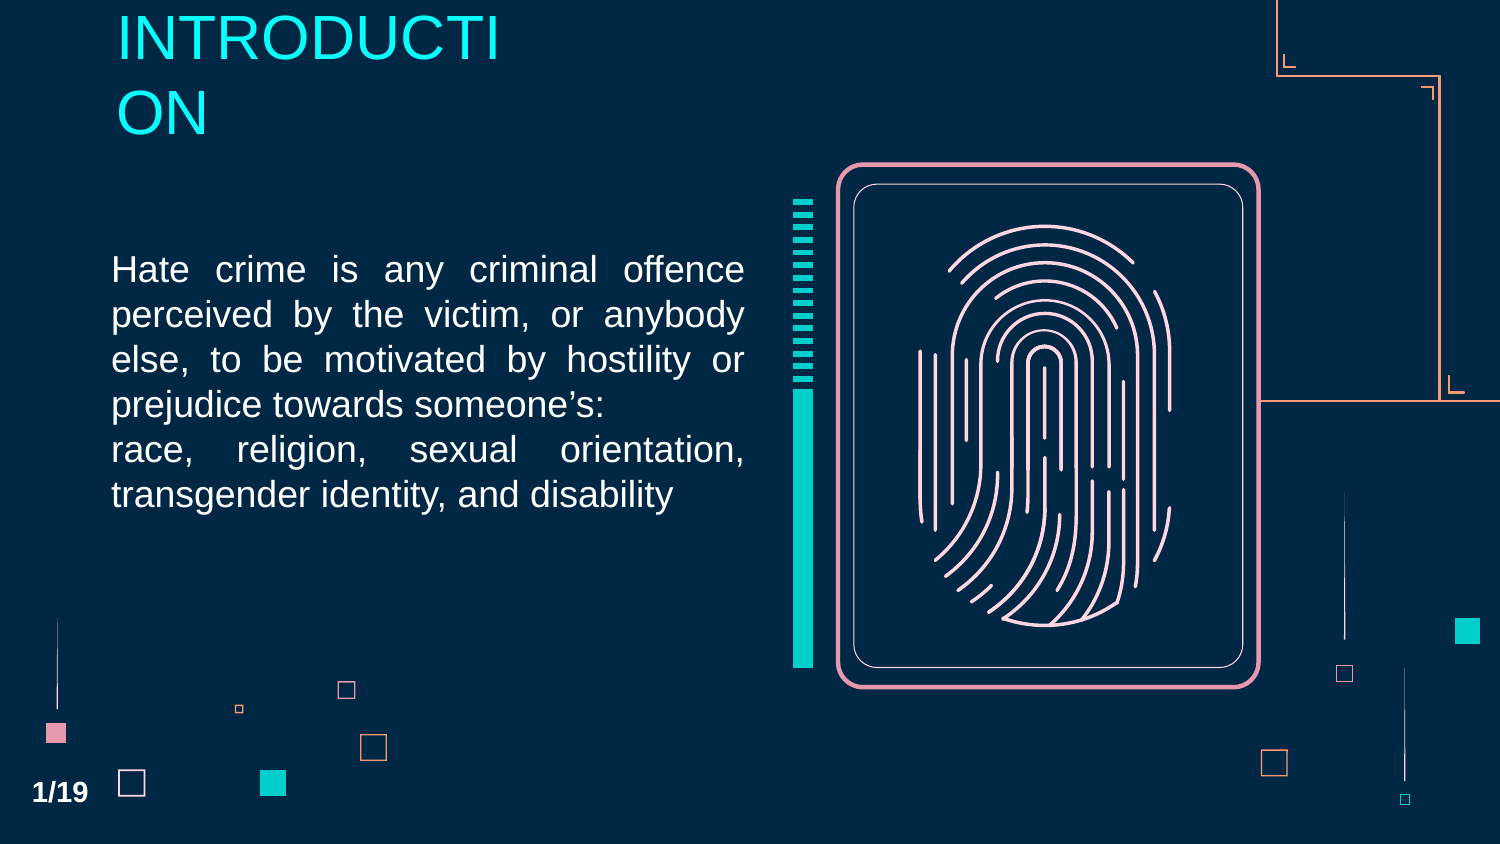

# INTRODUCTION

Hate crime is any criminal offence perceived by the victim, or anybody else, to be motivated by hostility or prejudice towards someone’s:
race, religion, sexual orientation, transgender identity, and disability
1/19